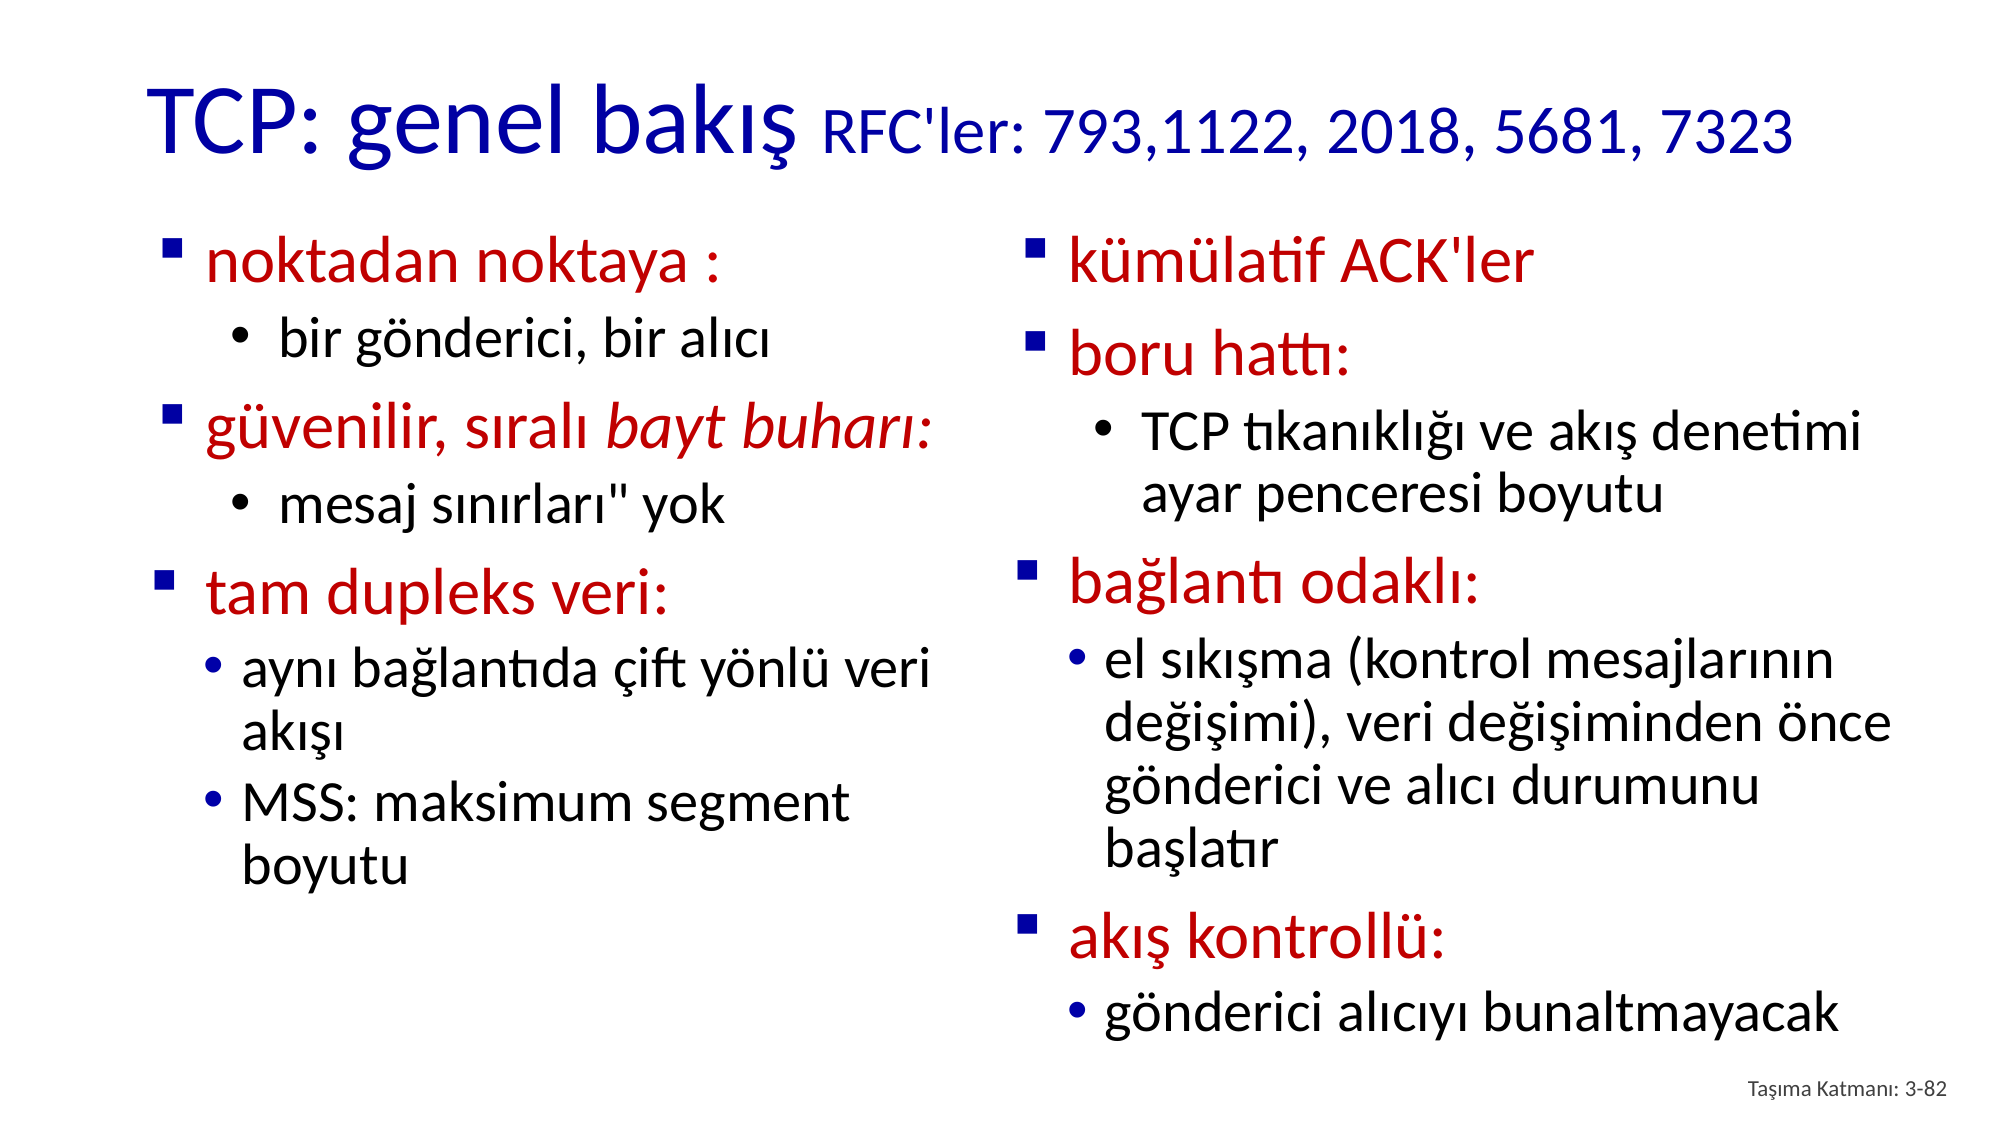

# TCP: genel bakış RFC'ler: 793,1122, 2018, 5681, 7323
noktadan noktaya :
bir gönderici, bir alıcı
güvenilir, sıralı bayt buharı:
mesaj sınırları" yok
tam dupleks veri:
aynı bağlantıda çift yönlü veri akışı
MSS: maksimum segment boyutu

kümülatif ACK'ler
boru hattı:
TCP tıkanıklığı ve akış denetimi ayar penceresi boyutu
bağlantı odaklı:
el sıkışma (kontrol mesajlarının değişimi), veri değişiminden önce gönderici ve alıcı durumunu başlatır
akış kontrollü:
gönderici alıcıyı bunaltmayacak
Taşıma Katmanı: 3-82